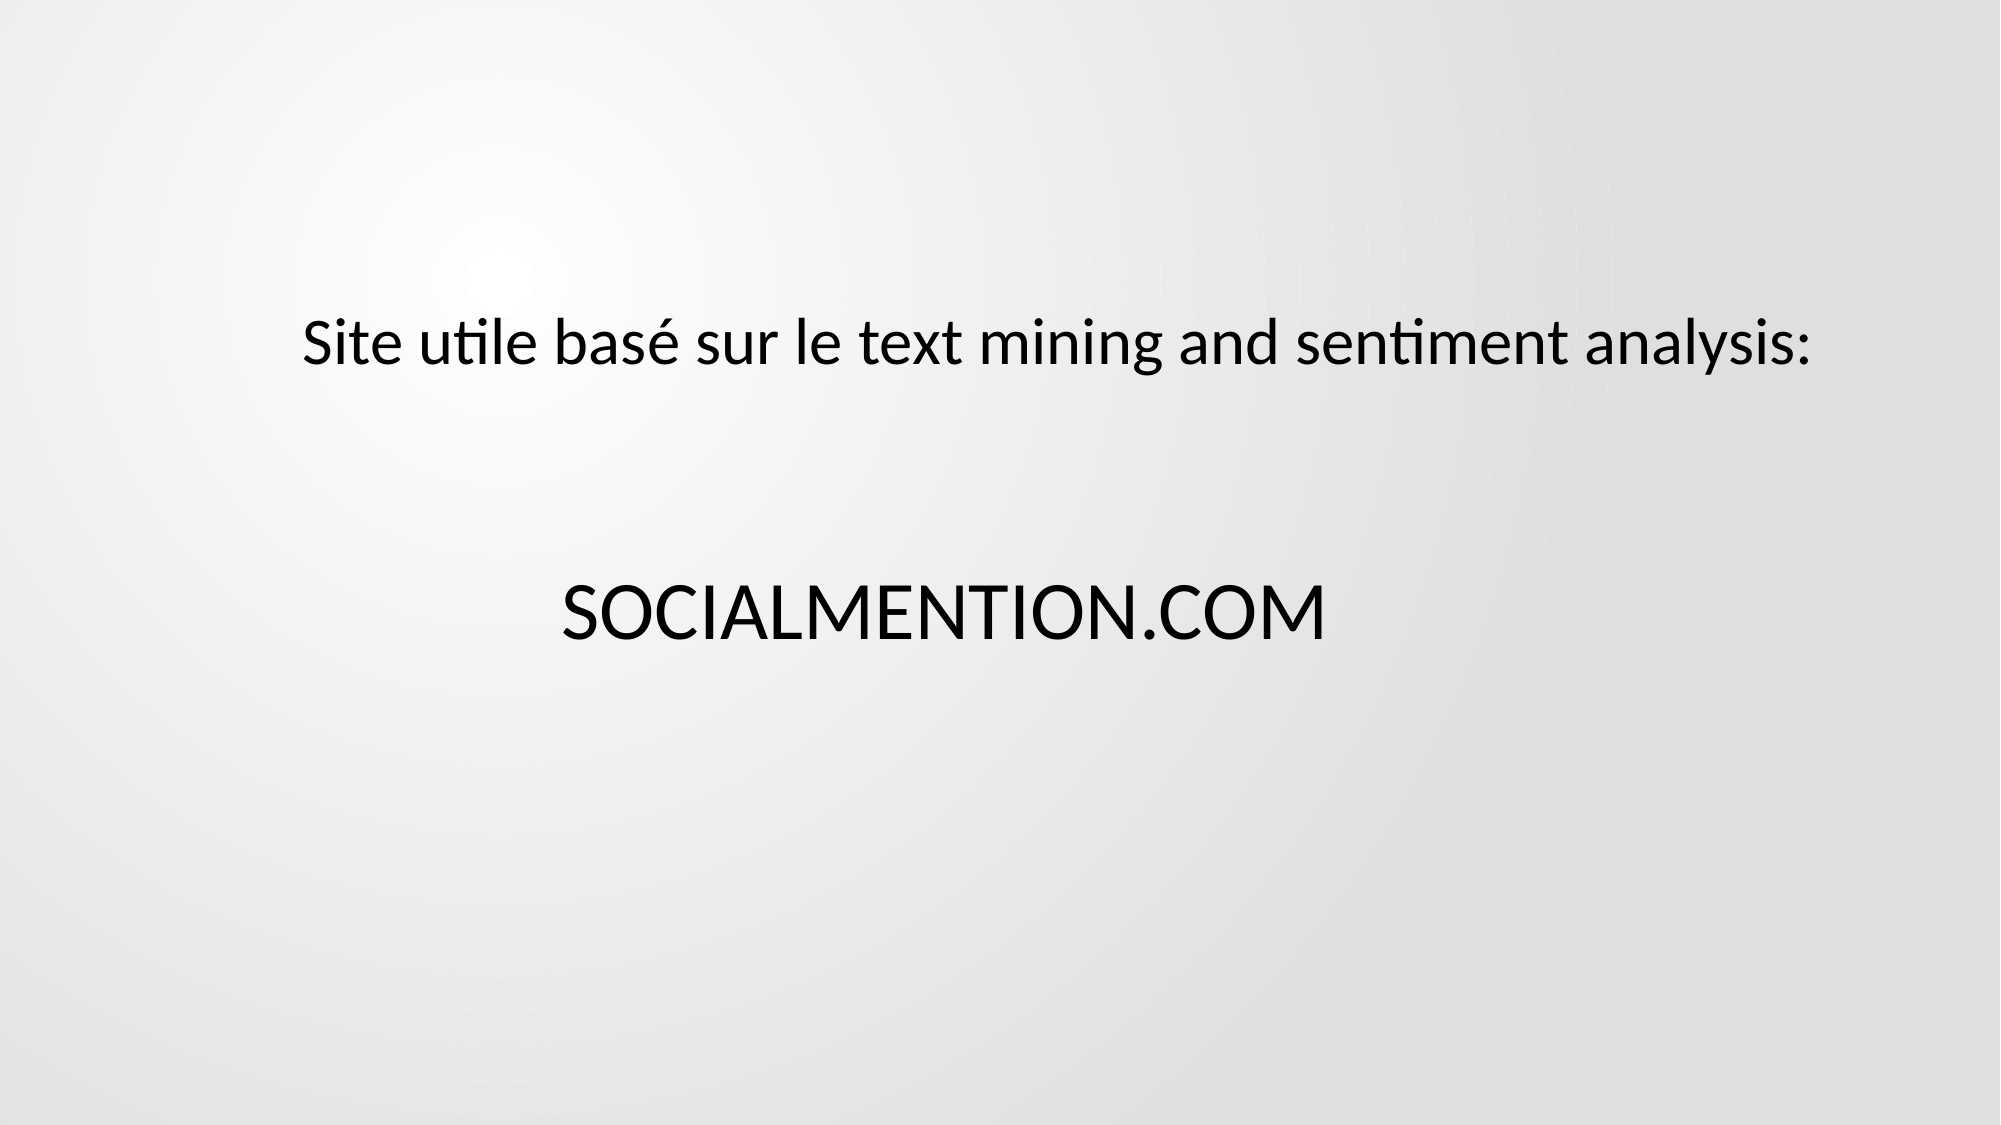

Site utile basé sur le text mining and sentiment analysis:

		       SOCIALMENTION.COM